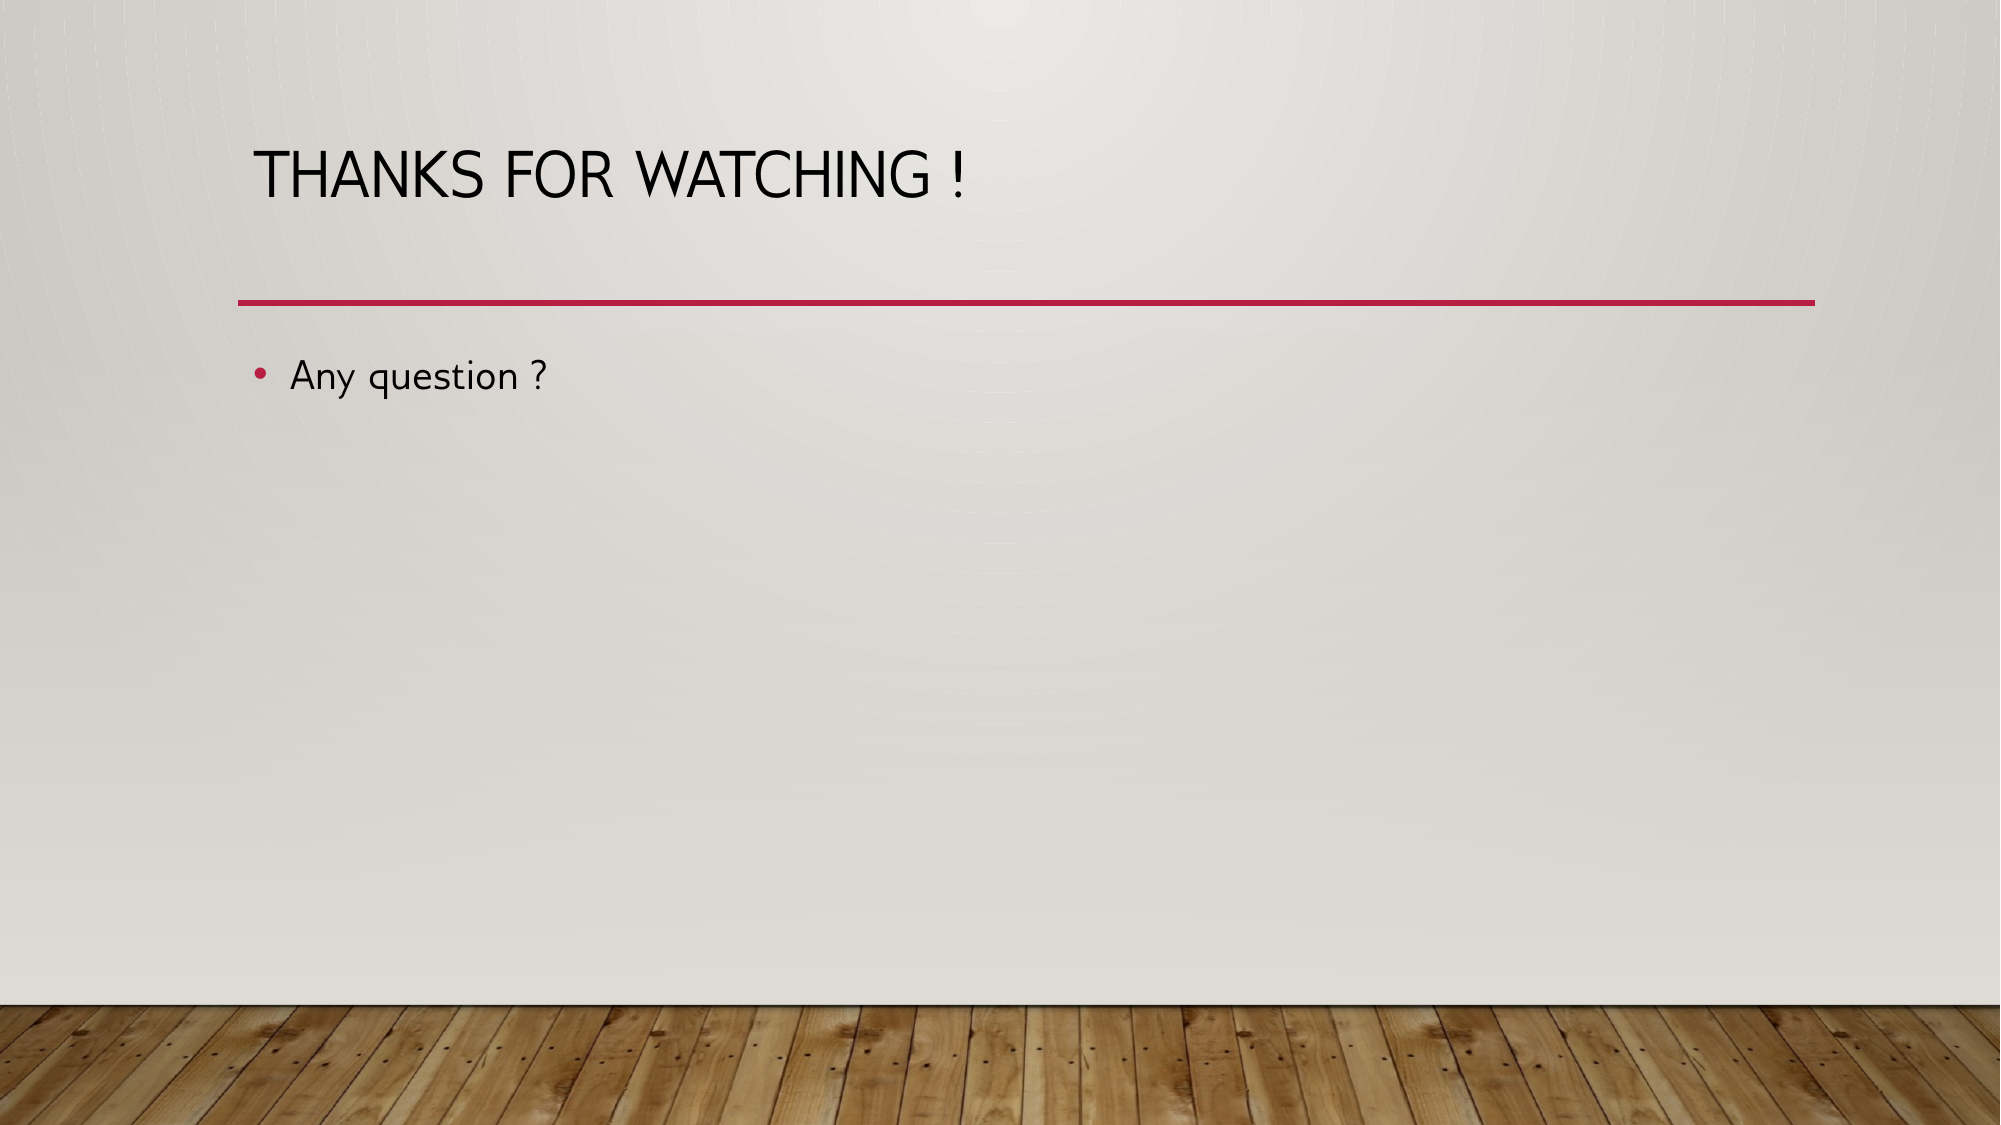

# Thanks for watching !
Any question ?